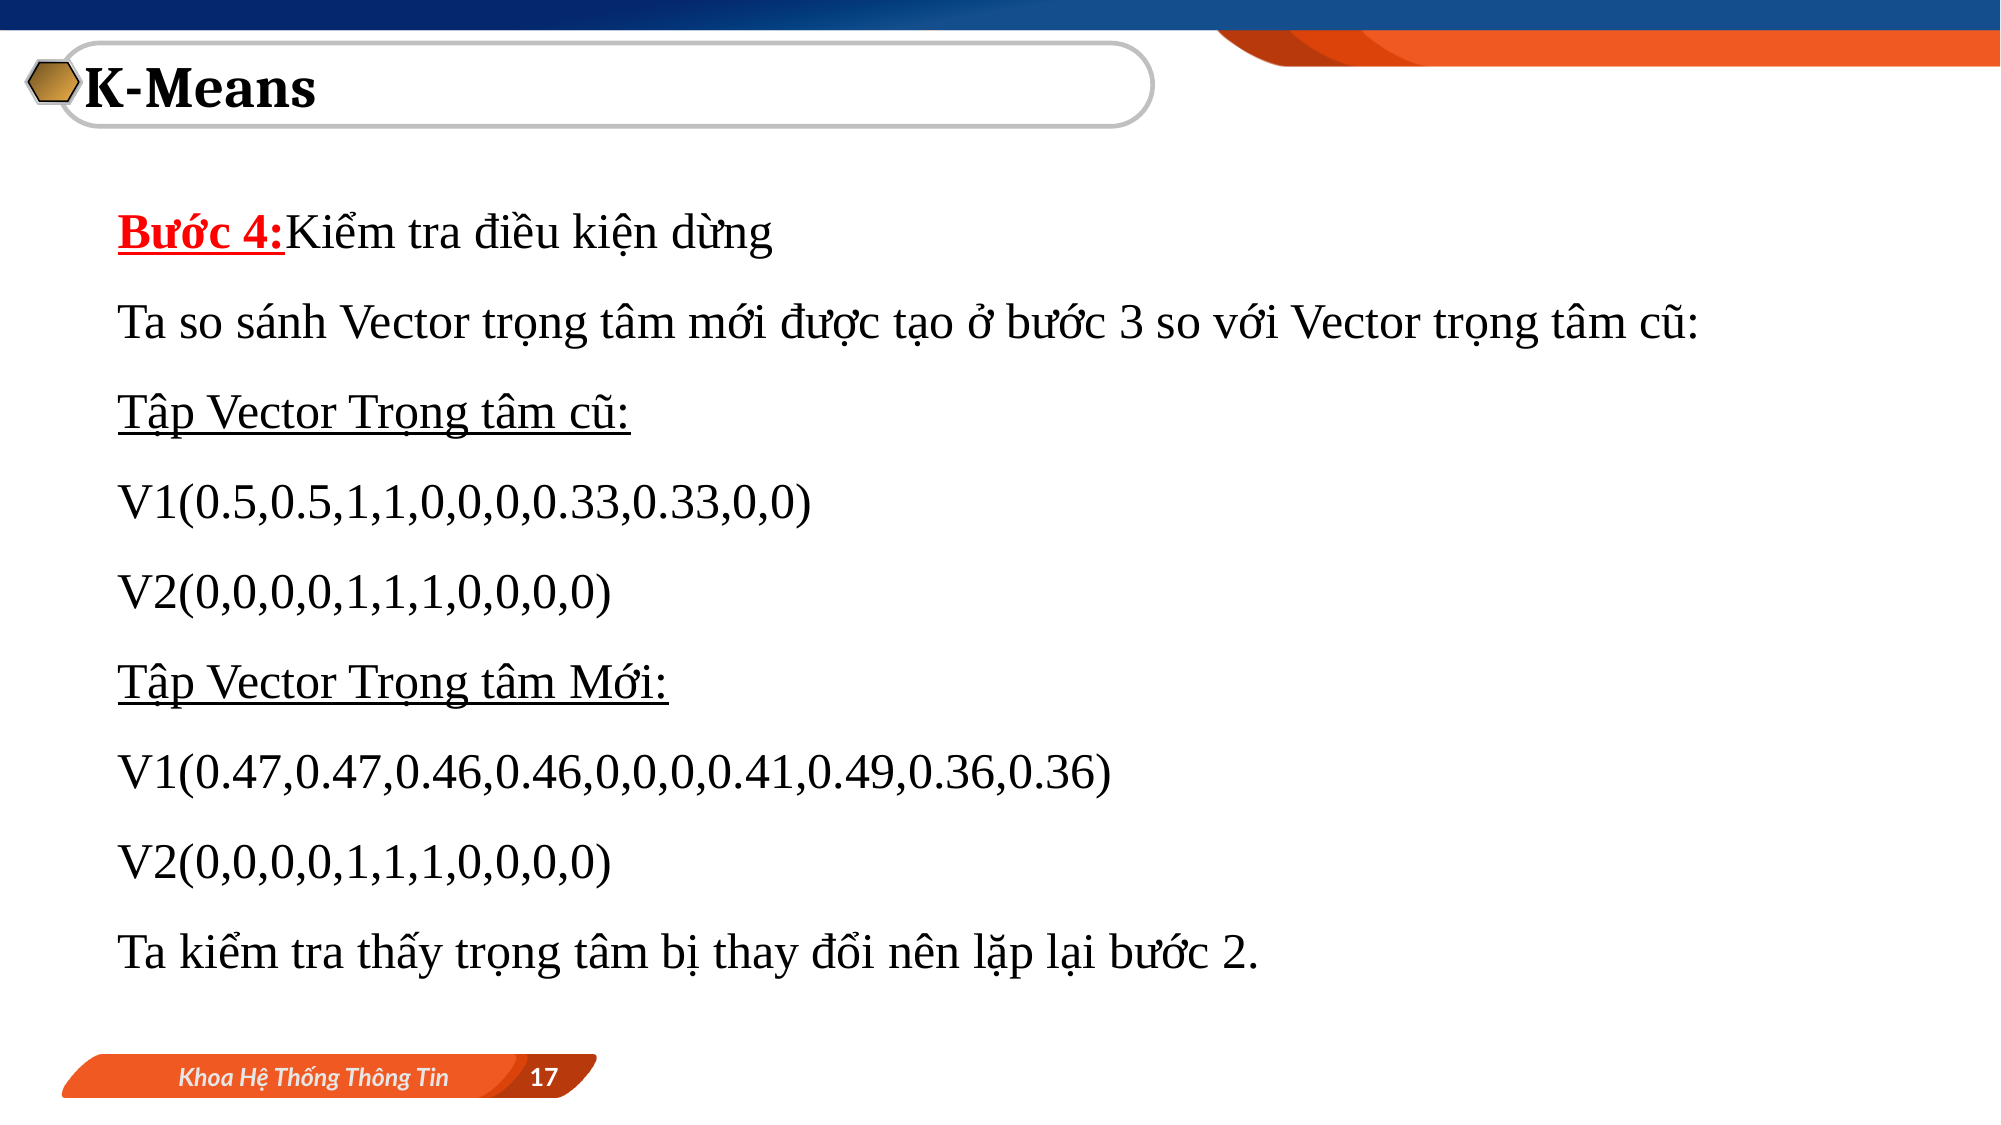

K-Means

Bước 4:Kiểm tra điều kiện dừng
Ta so sánh Vector trọng tâm mới được tạo ở bước 3 so với Vector trọng tâm cũ:
Tập Vector Trọng tâm cũ:
V1(0.5,0.5,1,1,0,0,0,0.33,0.33,0,0)
V2(0,0,0,0,1,1,1,0,0,0,0)
Tập Vector Trọng tâm Mới:
V1(0.47,0.47,0.46,0.46,0,0,0,0.41,0.49,0.36,0.36)
V2(0,0,0,0,1,1,1,0,0,0,0)
Ta kiểm tra thấy trọng tâm bị thay đổi nên lặp lại bước 2.
17
Khoa Hệ Thống Thông Tin